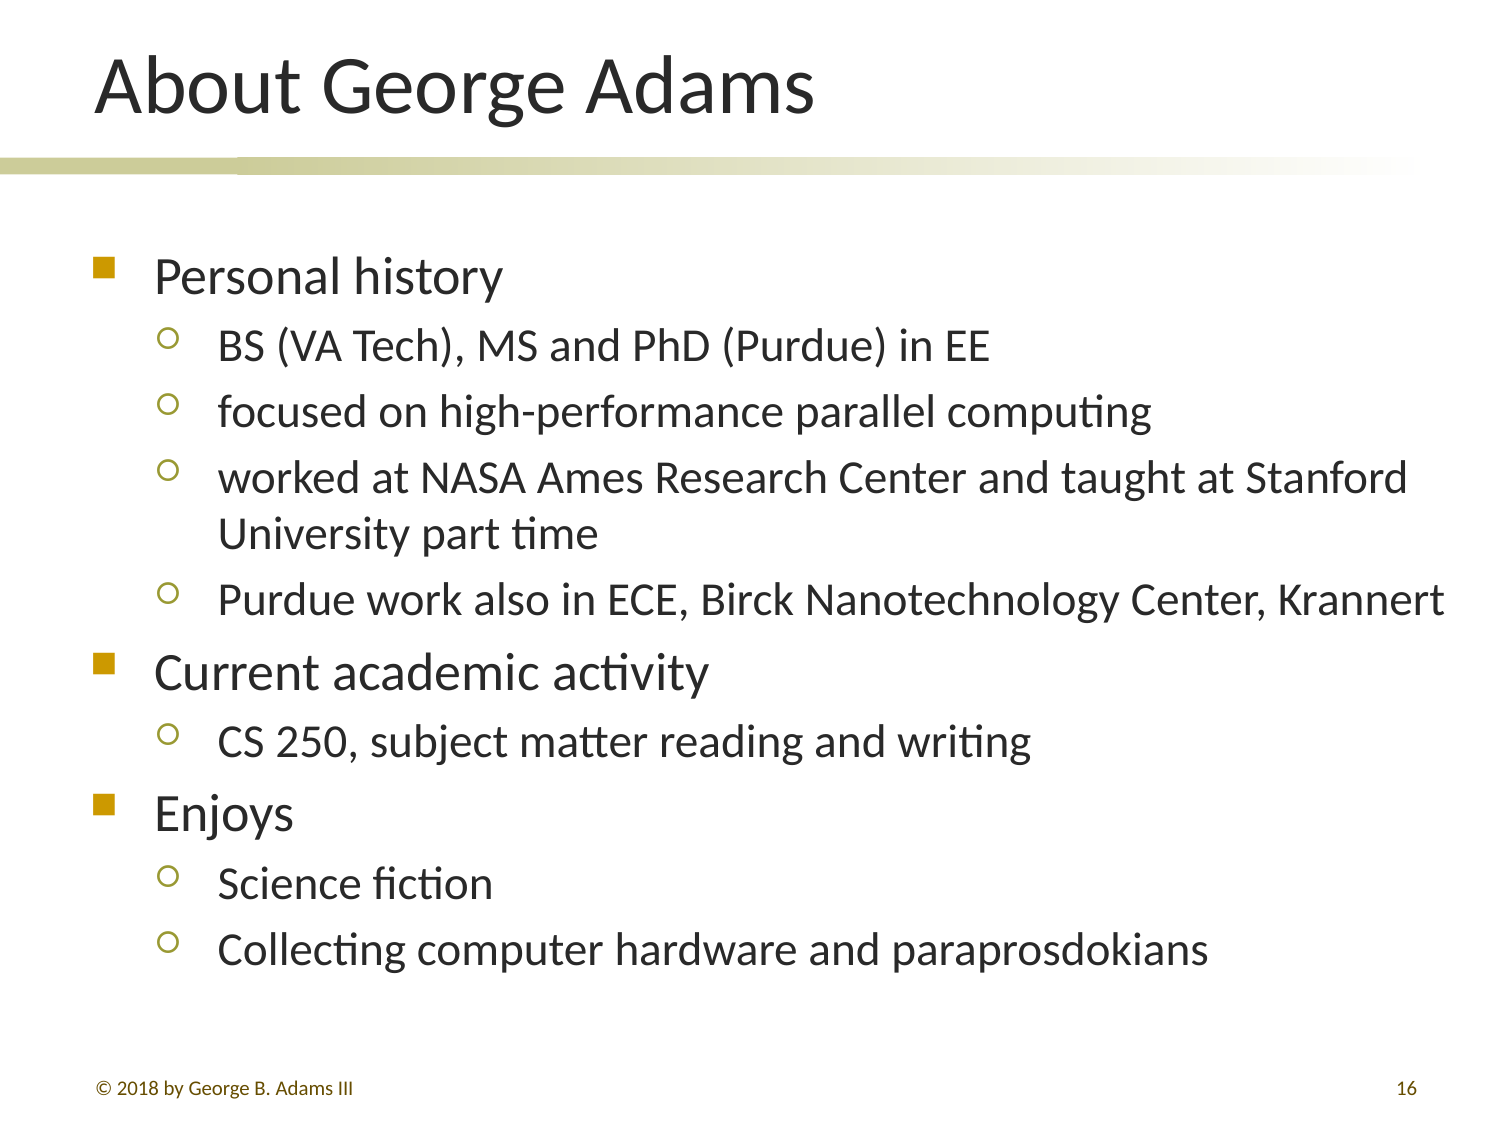

# About George Adams
Personal history
BS (VA Tech), MS and PhD (Purdue) in EE
focused on high-performance parallel computing
worked at NASA Ames Research Center and taught at Stanford University part time
Purdue work also in ECE, Birck Nanotechnology Center, Krannert
Current academic activity
CS 250, subject matter reading and writing
Enjoys
Science fiction
Collecting computer hardware and paraprosdokians

© 2018 by George B. Adams III
16